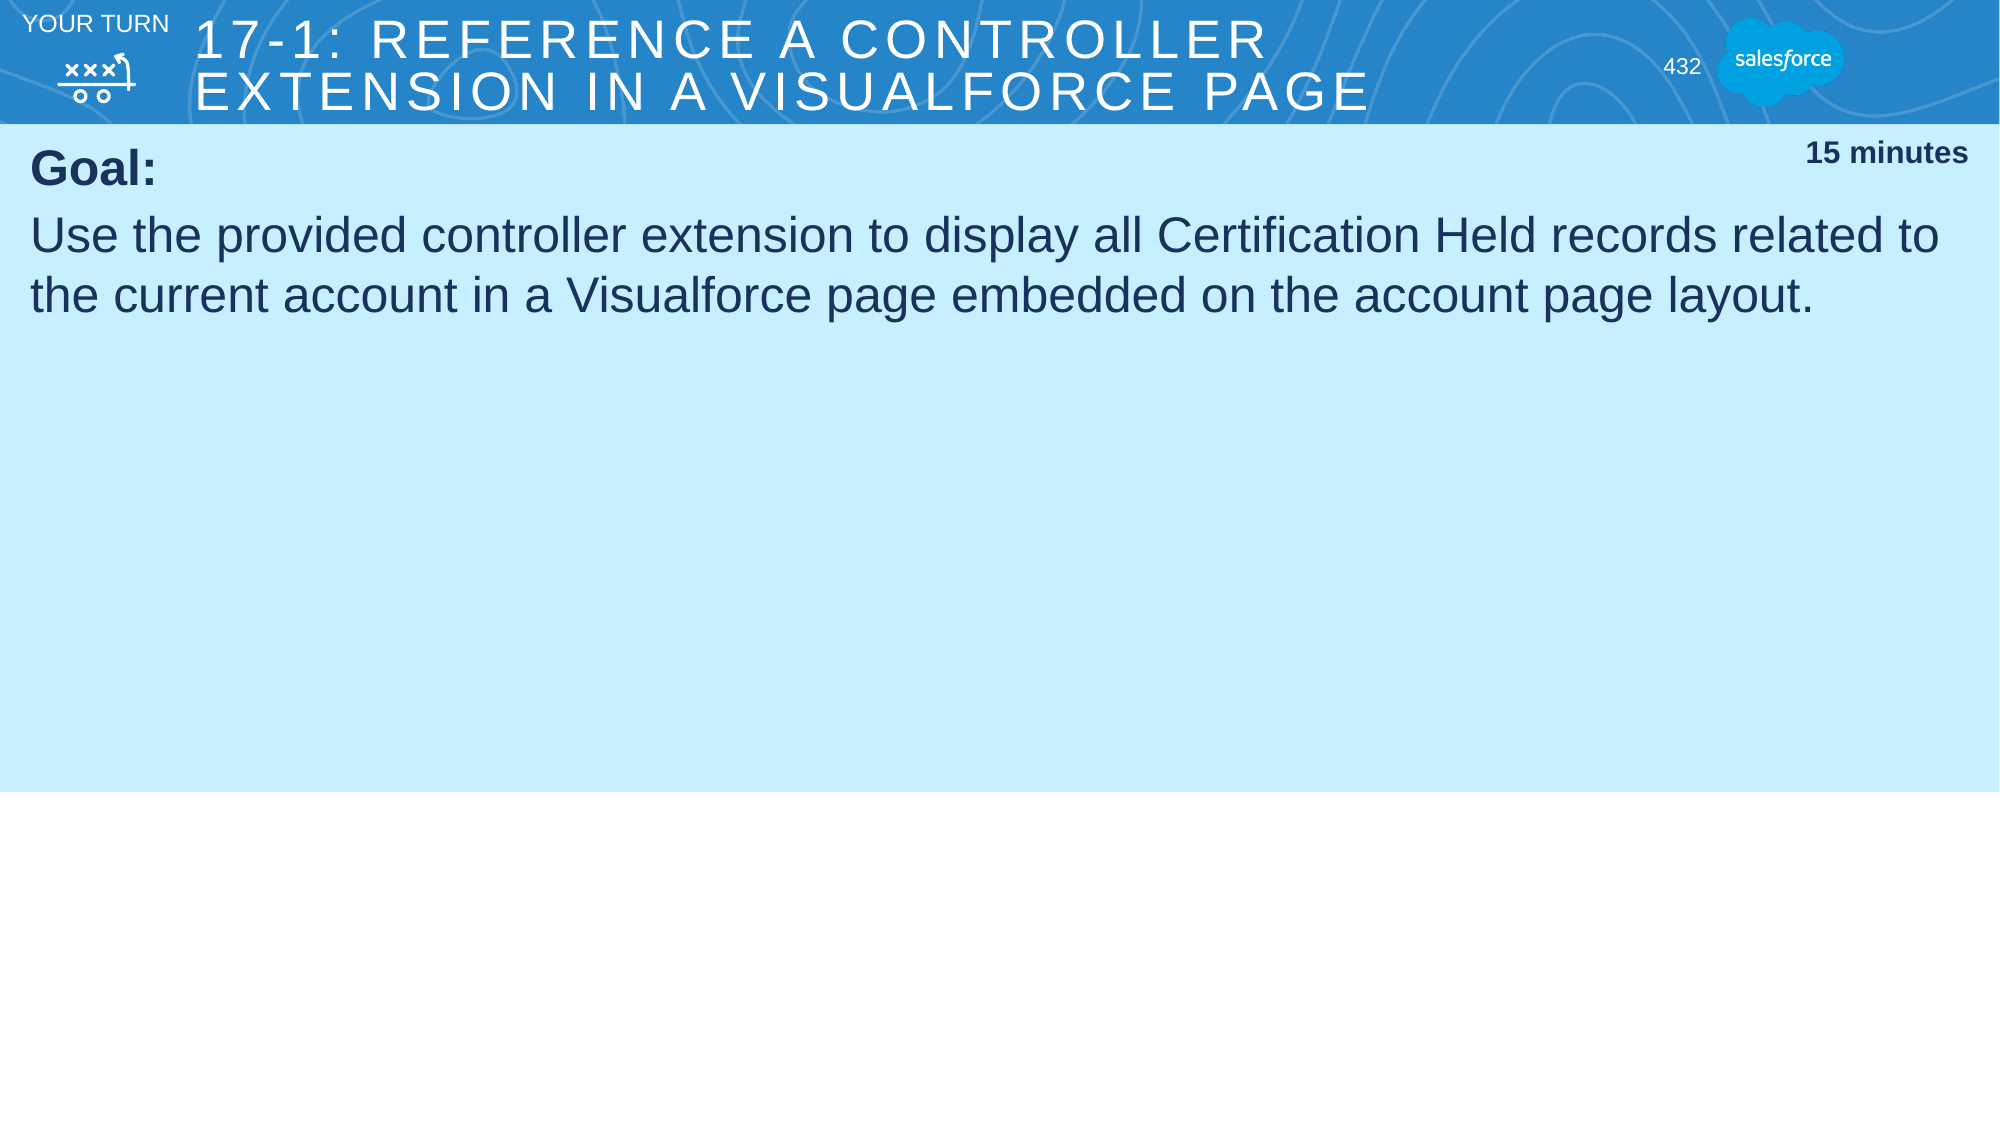

# 17-1: Reference a Controller Extension in a Visualforce Page
Your Turn
432
Goal:
Use the provided controller extension to display all Certification Held records related to the current account in a Visualforce page embedded on the account page layout.
15 minutes
Tasks:
Create an apex controller extension that queries all Certification Held records.
Create a page to display all Certification Held records.
Create a section on the Account Page Layout to display the new page.
Test your new page.